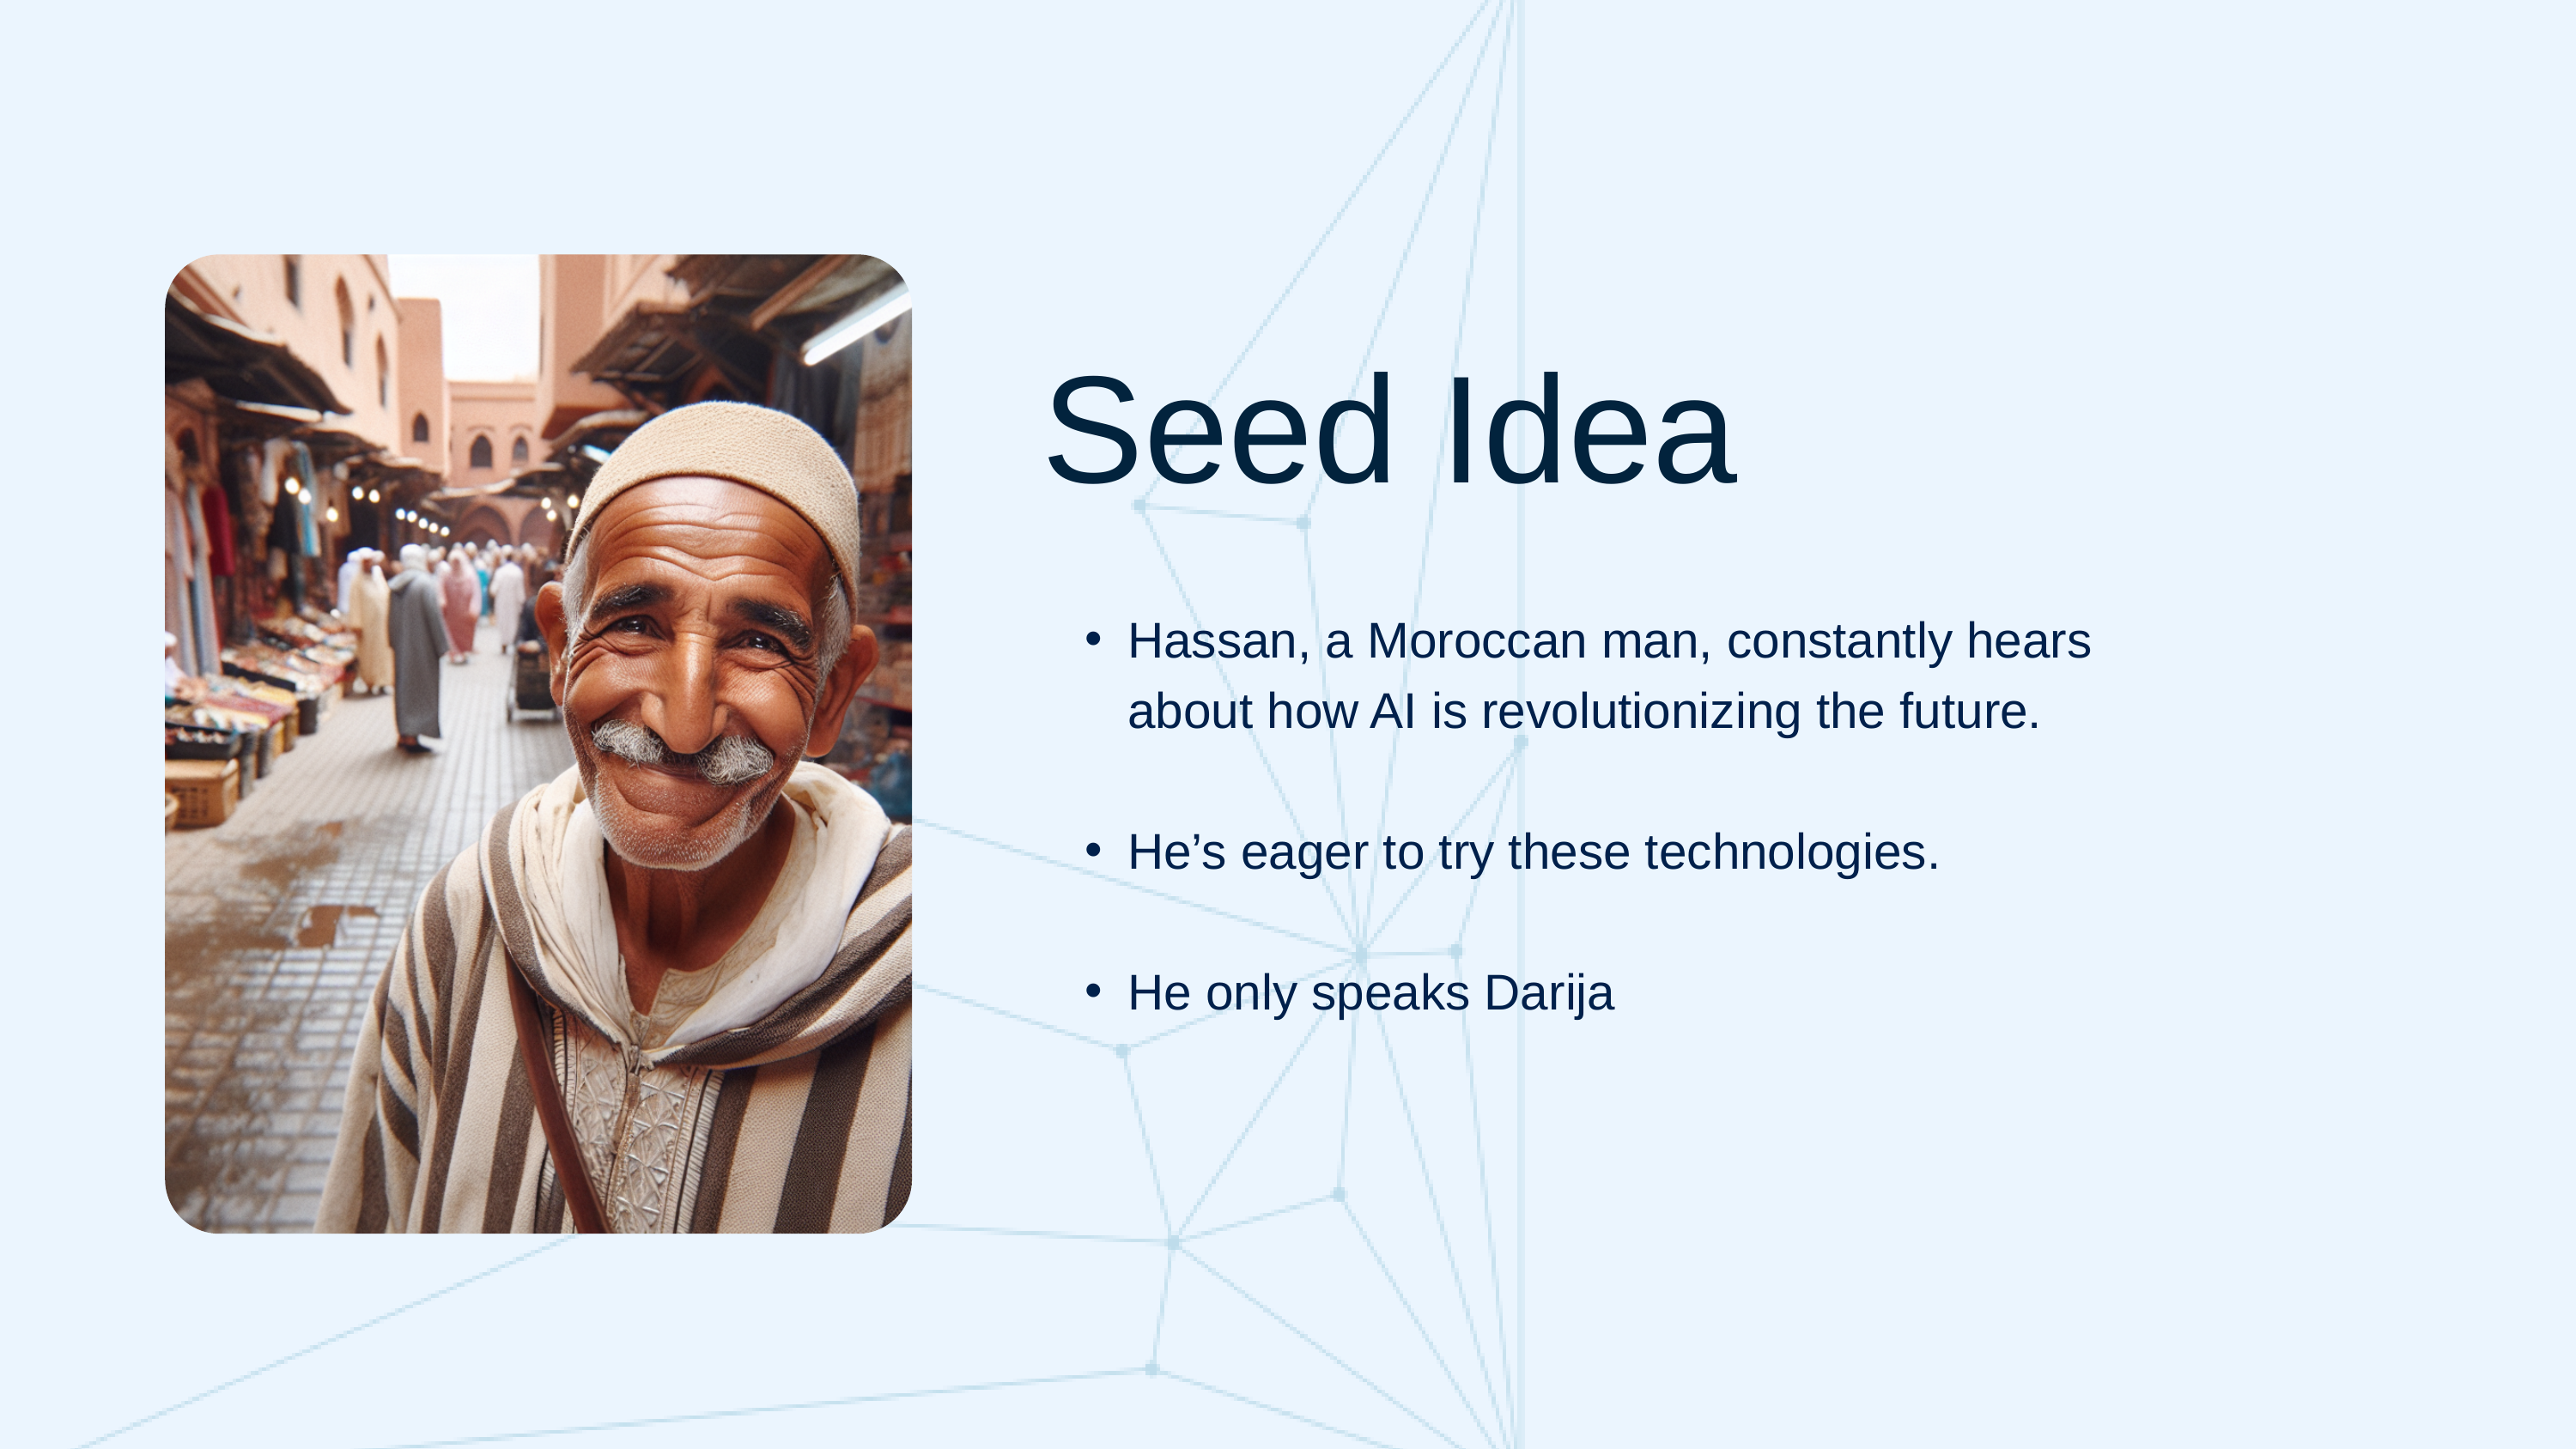

Seed Idea
Hassan, a Moroccan man, constantly hears about how AI is revolutionizing the future.

He’s eager to try these technologies.

He only speaks Darija